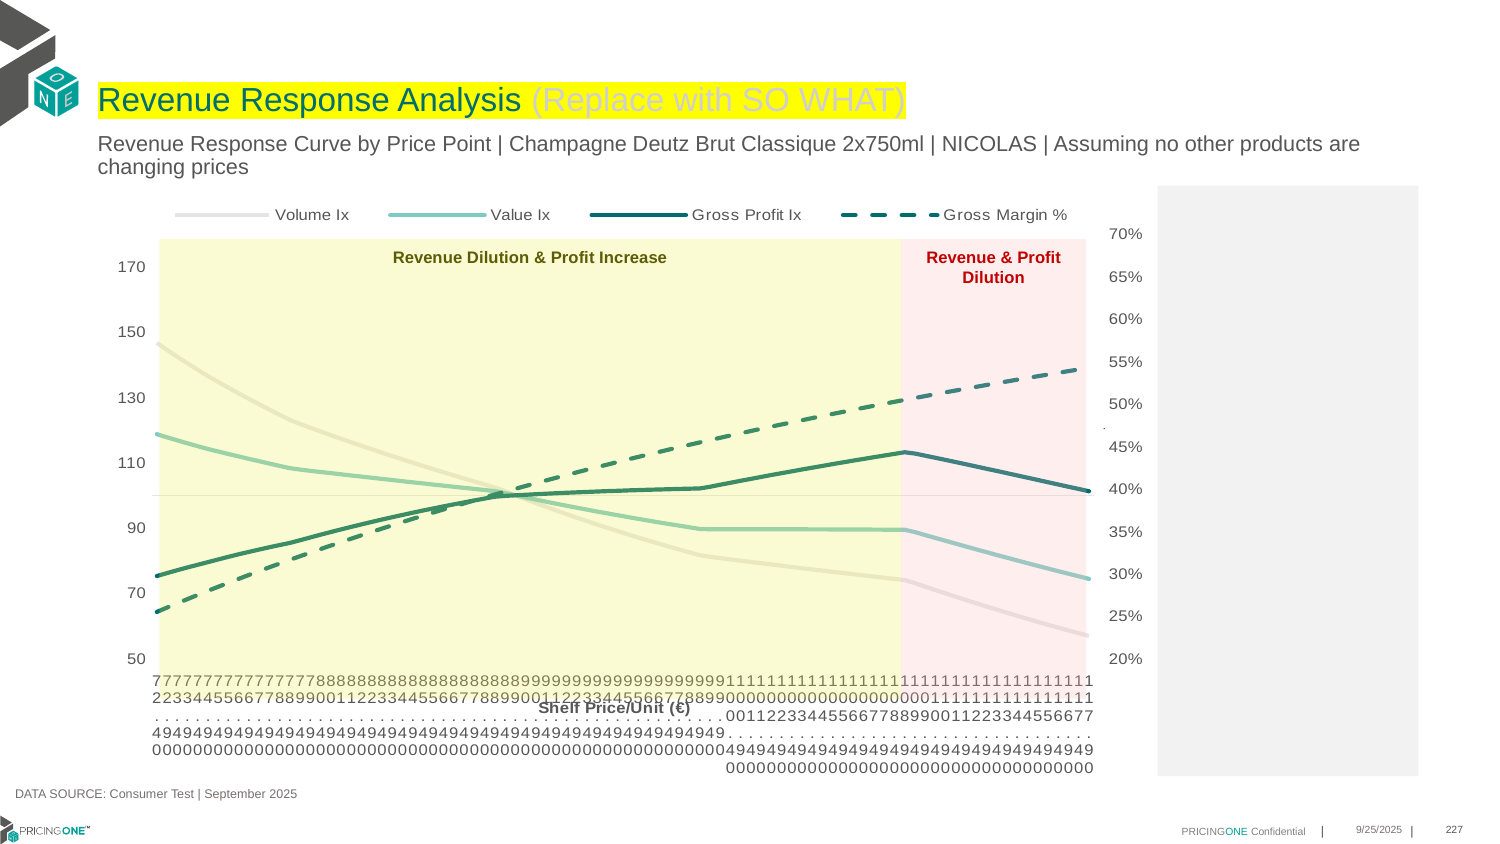

# Revenue Response Analysis (Replace with SO WHAT)

Revenue Response Curve by Price Point | Champagne Deutz Brut Classique 2x750ml | NICOLAS | Assuming no other products are changing prices

### Chart:

| Category | Volume Ix | Value Ix | Gross Profit Ix | Gross Margin % |
|---|---|---|---|---|
| 72.40 | 146.67582601041735 | 118.71244851785544 | 75.2957660776503 | 0.25497237569060777 |
| 72.90 | 144.51433082615705 | 117.74880110423676 | 76.19554261579363 | 0.26008230452674896 |
| 73.40 | 142.41644895738995 | 116.81404515927072 | 77.06963561487214 | 0.2651226158038145 |
| 73.90 | 140.3793329445616 | 115.90684956752419 | 77.91911806377782 | 0.27009472259810546 |
| 74.40 | 138.40028528686133 | 115.02594735189126 | 78.74498990459355 | 0.27499999999999997 |
| 74.90 | 136.4767497590126 | 114.17013236539746 | 79.54818339679929 | 0.2798397863818423 |
| 75.40 | 134.67292569306804 | 113.39217567331394 | 80.36932662328245 | 0.2846153846153844 |
| 75.90 | 132.92079976092893 | 112.63811992411942 | 81.17187883064517 | 0.2893280632411067 |
| 76.40 | 131.20111085877676 | 111.89292420194607 | 81.94596634839058 | 0.293979057591623 |
| 76.90 | 129.51312185683744 | 111.15647246623985 | 82.69247157488842 | 0.29856957087126135 |
| 77.40 | 127.85611414142957 | 110.42864917901905 | 83.41224799104393 | 0.3031007751937985 |
| 77.90 | 126.2293870360609 | 109.70933928204971 | 84.10612106184708 | 0.30757381258023114 |
| 78.40 | 124.63225722538982 | 108.99842815861113 | 84.7748890915749 | 0.3119897959183674 |
| 78.90 | 123.06405818782575 | 108.29580158502947 | 85.41932403693355 | 0.3163498098859314 |
| 79.40 | 121.8201609418278 | 107.86462398556563 | 86.24975799718949 | 0.3206549118387908 |
| 79.90 | 120.66757764146121 | 107.50162369572578 | 87.11152156764 | 0.32490613266583224 |
| 80.40 | 119.53087646076584 | 107.14037244526766 | 87.95291966495732 | 0.3291044776119403 |
| 80.90 | 118.40980866391268 | 106.780903122722 | 88.77442829752749 | 0.3332509270704574 |
| 81.40 | 117.3041295663887 | 106.4232469290437 | 89.5765127333991 | 0.3373464373464374 |
| 81.90 | 116.21359835850566 | 106.06743332593105 | 90.35962764471132 | 0.34139194139194134 |
| 82.40 | 115.13797795252461 | 105.71349000008239 | 91.1242172560859 | 0.34538834951456304 |
| 82.90 | 114.07703485108462 | 105.36144284215314 | 91.87071549742518 | 0.3493365500603135 |
| 83.40 | 113.0305390346473 | 105.01131593908657 | 92.59954616131012 | 0.3532374100719424 |
| 83.90 | 111.9982638657278 | 104.66313157845796 | 93.31112306499463 | 0.3570917759237187 |
| 84.40 | 110.97998600775014 | 104.31691026343553 | 94.00585021679831 | 0.3609004739336492 |
| 84.90 | 109.9754853565011 | 103.97267073699564 | 94.68412198657599 | 0.36466431095406354 |
| 85.40 | 108.98454498227288 | 103.63043001405765 | 95.3463232798194 | 0.368384074941452 |
| 85.90 | 108.00695108094232 | 103.29020342026737 | 95.99282971487521 | 0.37206053550640267 |
| 86.40 | 107.04249293239066 | 102.95200463623763 | 96.62400780270869 | 0.3756944444444446 |
| 86.90 | 106.09096286482864 | 102.61584574613511 | 97.2402151286082 | 0.37928653624856146 |
| 87.40 | 105.15215622375116 | 102.28173728960111 | 97.84180053522559 | 0.38283752860411885 |
| 87.90 | 104.22587134440992 | 101.94968831609634 | 98.42910430634483 | 0.3863481228668942 |
| 88.40 | 103.31190952683671 | 101.61970644085463 | 99.0024583508007 | 0.3898190045248868 |
| 88.90 | 102.41007501260073 | 101.29179790173579 | 99.56218638599887 | 0.39325084364454443 |
| 89.40 | 101.22897256230183 | 100.67623578238134 | 99.8214506968638 | 0.3966442953020134 |
| 89.90 | 100.0 | 100.0 | 100.0 | 0.39999999999999997 |
| 90.40 | 98.79675783097974 | 99.33633837301252 | 100.1704613603315 | 0.40331858407079646 |
| 90.90 | 97.61855774908295 | 98.68496862984081 | 100.33320062308411 | 0.4066006600660065 |
| 91.40 | 96.46472372162671 | 98.04560639405364 | 100.48855813715618 | 0.40984682713347914 |
| 91.90 | 95.33459270866139 | 97.41796623166546 | 100.63685036765257 | 0.4130576713819368 |
| 92.40 | 94.22751527364318 | 96.80176261108673 | 100.77837145228912 | 0.4162337662337662 |
| 92.90 | 93.1428560904356 | 96.19671077670637 | 100.91339469642296 | 0.4193756727664156 |
| 93.40 | 92.07999435245232 | 95.60252753821767 | 101.04217400299692 | 0.4224839400428265 |
| 93.90 | 91.03832409036895 | 95.01893197868692 | 101.16494523501511 | 0.4255591054313099 |
| 94.40 | 90.01725440517399 | 94.44564608499681 | 101.2819275092698 | 0.42860169491525424 |
| 94.90 | 89.01620962349183 | 93.88239530474864 | 101.393324420974 | 0.43161222339304517 |
| 95.40 | 88.03462938208555 | 93.32890903398486 | 101.49932519970145 | 0.43459119496855336 |
| 95.90 | 87.07196864833226 | 92.7849210402582 | 101.60010579766461 | 0.4375391032325338 |
| 96.40 | 86.12769768322414 | 92.25016982561294 | 101.69582991183808 | 0.44045643153526964 |
| 96.90 | 85.2013019531687 | 91.7243989340215 | 101.78664994182782 | 0.443343653250774 |
| 97.40 | 84.29228199651844 | 91.20735720772124 | 101.87270788567 | 0.4462012320328542 |
| 97.90 | 83.40015325039585 | 90.69879899675118 | 101.95413617595672 | 0.44902962206333 |
| 98.40 | 82.5244458430042 | 90.19848432582378 | 102.03105845884221 | 0.4518292682926829 |
| 98.90 | 81.66470435621916 | 89.70617902245395 | 102.10359031856547 | 0.4546006066734074 |
| 99.40 | 81.17202402569868 | 89.60956067339741 | 102.6162461681941 | 0.4573440643863178 |
| 99.90 | 80.77157274242506 | 89.60982902038327 | 103.23307795444536 | 0.46006006006005995 |
| 100.40 | 80.37421142254956 | 89.60915541089281 | 103.84276592579678 | 0.4627490039840636 |
| 100.90 | 79.97990619125498 | 89.60755286694406 | 104.44539473696703 | 0.46541129831516354 |
| 101.40 | 79.58862364400096 | 89.60503419056391 | 105.04104777931833 | 0.4680473372781065 |
| 101.90 | 79.20033083904976 | 89.60161196843767 | 105.6298072035825 | 0.47065750736015705 |
| 102.40 | 78.8149952901146 | 89.5972985764449 | 106.21175394212885 | 0.47324218749999997 |
| 102.90 | 78.43258495912526 | 89.5921061840806 | 106.78696773077783 | 0.475801749271137 |
| 103.40 | 78.05306824911172 | 89.5860467587674 | 107.35552713017424 | 0.4783365570599612 |
| 103.90 | 77.67641399720547 | 89.5791320700629 | 107.91750954672932 | 0.480846968238691 |
| 104.40 | 77.302591467751 | 89.57137369375835 | 108.47299125313444 | 0.4833333333333333 |
| 104.90 | 76.93157034553437 | 89.56278301588132 | 109.02204740846587 | 0.48579599618684455 |
| 105.40 | 76.5633207291207 | 89.55337123659734 | 109.56475207787962 | 0.48823529411764716 |
| 105.90 | 76.19781312430085 | 89.54314937401506 | 110.10117825190979 | 0.4906515580736544 |
| 106.40 | 75.83501843764796 | 89.53212826789974 | 110.63139786537859 | 0.4930451127819549 |
| 106.90 | 75.4749079701792 | 89.52031858329597 | 111.15548181592578 | 0.49541627689429374 |
| 107.40 | 75.1174534111234 | 89.50773081406153 | 111.67349998216507 | 0.4977653631284915 |
| 107.90 | 74.7626268317919 | 89.49437528631557 | 112.18552124147641 | 0.5000926784059314 |
| 108.40 | 74.41040067955153 | 89.48026216180384 | 112.69161348744096 | 0.5023985239852398 |
| 108.90 | 74.06074777189855 | 89.46540144118255 | 113.1918436469284 | 0.5046831955922865 |
| 109.40 | 73.12695659335085 | 88.73934150592503 | 112.78145196516243 | 0.5069469835466179 |
| 109.90 | 72.05960759975054 | 87.84066119762387 | 112.13725365077975 | 0.5091901728844404 |
| 110.40 | 71.0065485205179 | 86.9478284518263 | 111.48581005195885 | 0.5114130434782609 |
| 110.90 | 69.96778074478942 | 86.06107494754072 | 110.82771944447177 | 0.5136158701532911 |
| 111.40 | 68.94330462005675 | 85.18063126978397 | 110.16357851692054 | 0.515798922800718 |
| 111.90 | 67.93311833010779 | 84.30672549268236 | 109.49398048979562 | 0.5179624664879356 |
| 112.40 | 66.93721678927109 | 83.43958174579471 | 108.8195131674301 | 0.5201067615658362 |
| 112.90 | 65.95559057367784 | 82.57941879011507 | 108.1407569583995 | 0.5222320637732506 |
| 113.40 | 64.98822490938028 | 81.72644863001449 | 107.4582829007717 | 0.5243386243386244 |
| 113.90 | 64.0350987356067 | 80.88087518629948 | 106.77265072822522 | 0.5264266900790168 |
| 114.40 | 63.096183859326906 | 80.04289305369852 | 106.08440701153793 | 0.5284965034965035 |
| 114.90 | 62.17144421470827 | 79.21268636351085 | 105.39408340735861 | 0.5305483028720627 |
| 115.40 | 61.260835238100796 | 78.39042776899761 | 104.70219504264948 | 0.5325823223570191 |
| 115.90 | 60.36430336604129 | 77.57627756753338 | 104.00923905895212 | 0.5345987920621225 |
| 116.40 | 59.48178566052339 | 76.77038296970017 | 103.31569333582561 | 0.5365979381443299 |
| 116.90 | 58.61320956260151 | 75.97287752158661 | 102.62201540771383 | 0.5385799828913601 |
| 117.40 | 57.758492772379554 | 75.1838806826948 | 101.92864158329273 | 0.5405451448040886 |
| 117.90 | 56.917543250687544 | 74.40349755819649 | 101.23598627124515 | 0.5424936386768447 |
Revenue Dilution & Profit Increase
Revenue & Profit Dilution

DATA SOURCE: Consumer Test | September 2025

9/25/2025
227